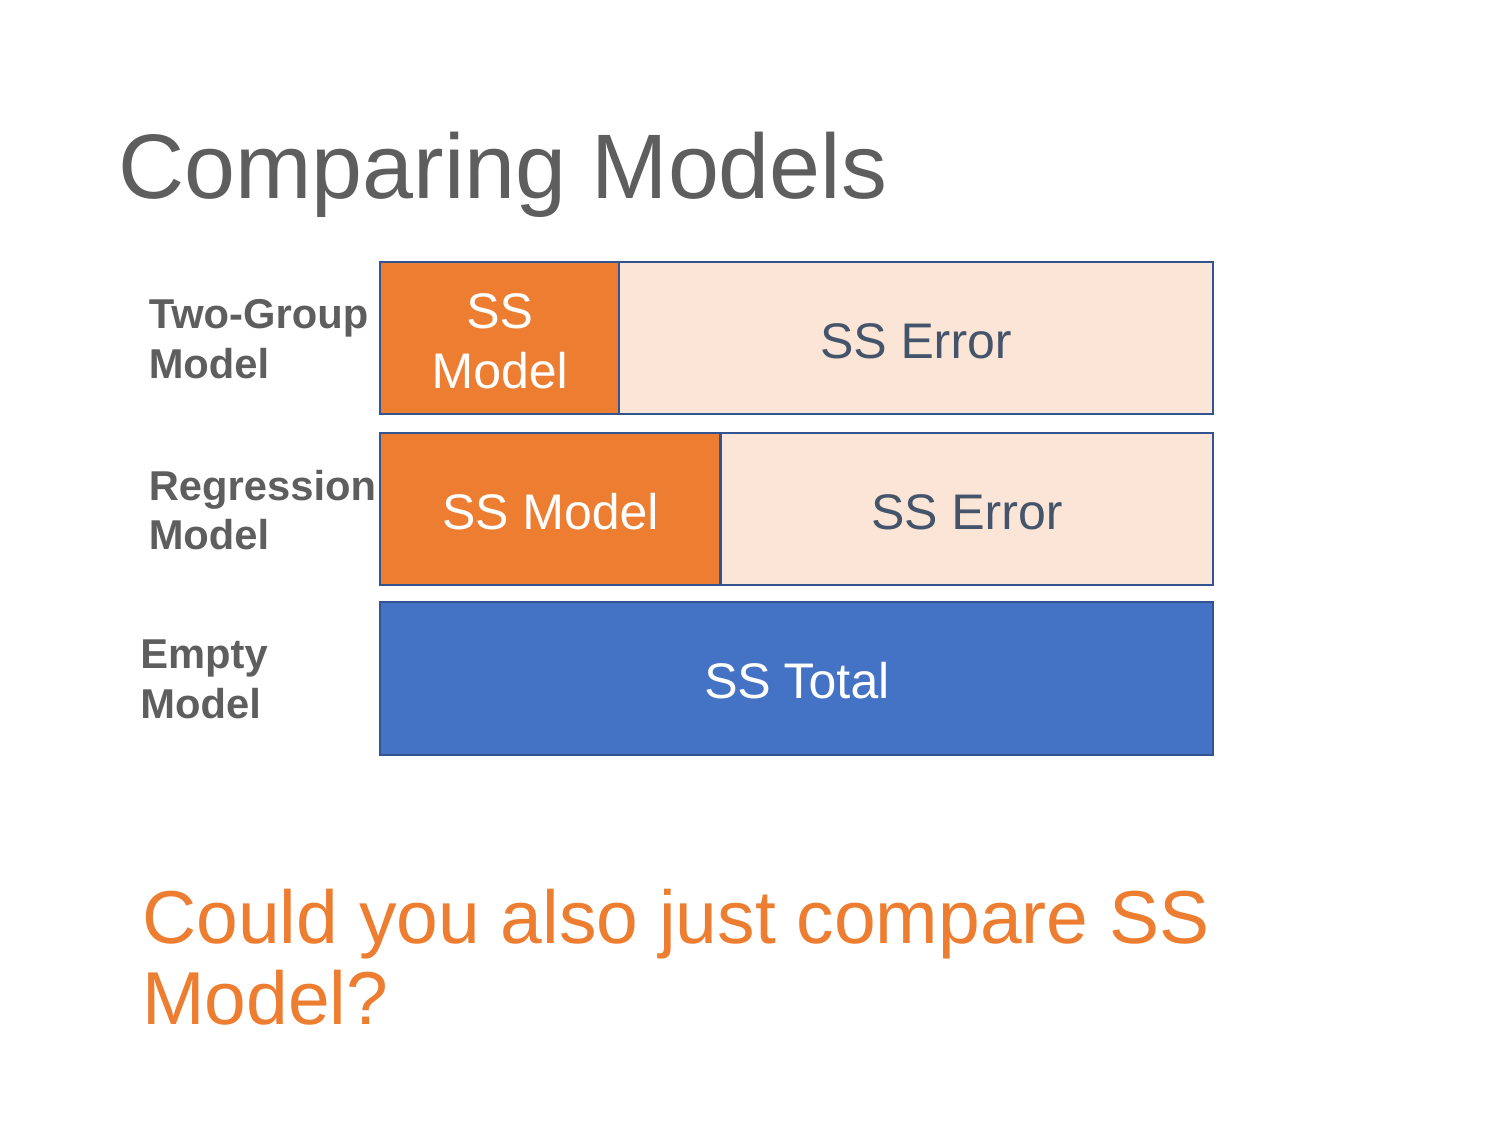

# Comparing Models
SS Model
SS Error
Two-Group Model
SS Model
SS Error
Regression Model
SS Total
Empty
Model
Could you also just compare SS Model?